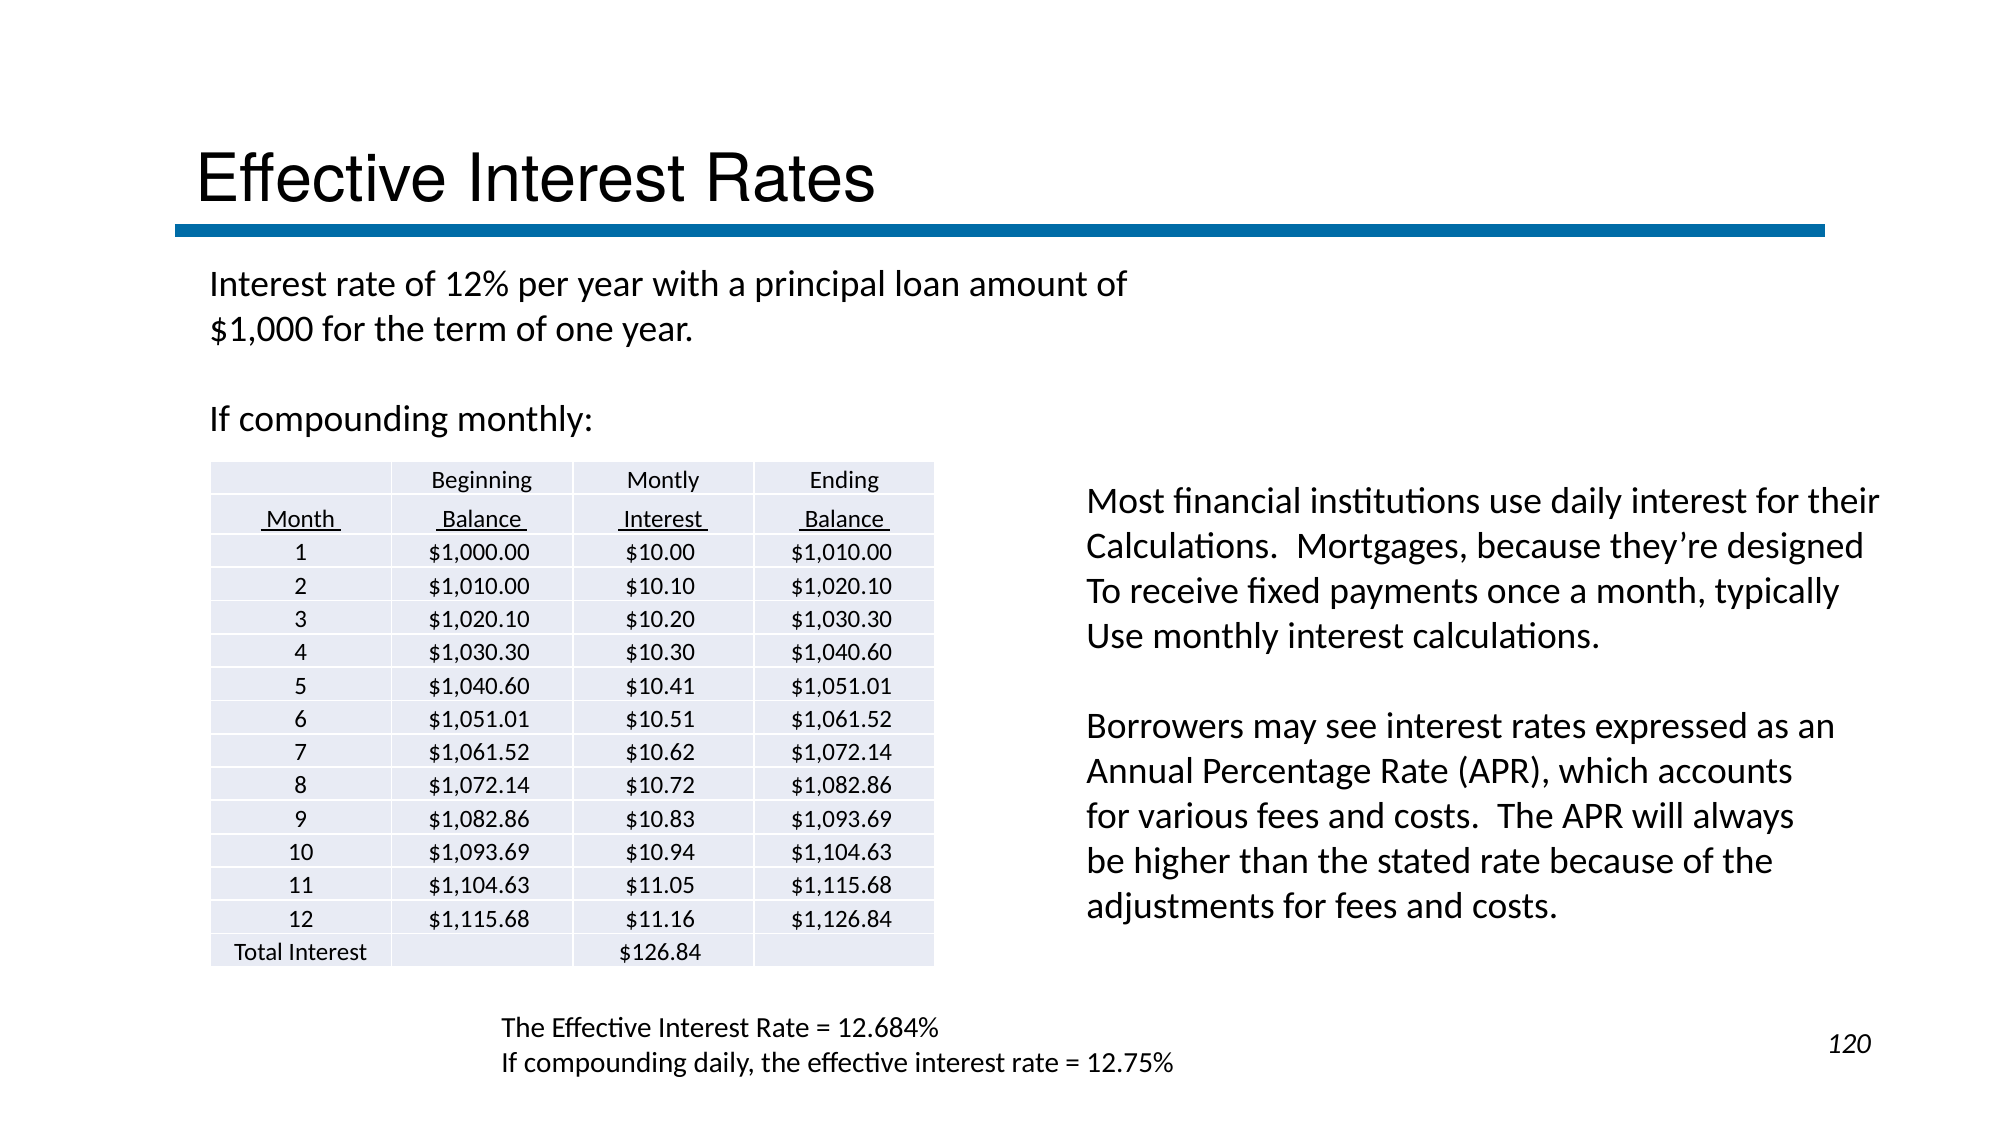

Effective Interest Rates
Interest rate of 12% per year with a principal loan amount of $1,000 for the term of one year.

If compounding monthly:
|  | Beginning | Montly | Ending |
| --- | --- | --- | --- |
| Month | Balance | Interest | Balance |
| 1 | $1,000.00 | $10.00 | $1,010.00 |
| 2 | $1,010.00 | $10.10 | $1,020.10 |
| 3 | $1,020.10 | $10.20 | $1,030.30 |
| 4 | $1,030.30 | $10.30 | $1,040.60 |
| 5 | $1,040.60 | $10.41 | $1,051.01 |
| 6 | $1,051.01 | $10.51 | $1,061.52 |
| 7 | $1,061.52 | $10.62 | $1,072.14 |
| 8 | $1,072.14 | $10.72 | $1,082.86 |
| 9 | $1,082.86 | $10.83 | $1,093.69 |
| 10 | $1,093.69 | $10.94 | $1,104.63 |
| 11 | $1,104.63 | $11.05 | $1,115.68 |
| 12 | $1,115.68 | $11.16 | $1,126.84 |
| Total Interest |  | $126.84 |  |
Most financial institutions use daily interest for their
Calculations.  Mortgages, because they’re designed
To receive fixed payments once a month, typically
Use monthly interest calculations.

Borrowers may see interest rates expressed as an
Annual Percentage Rate (APR), which accounts
for various fees and costs.  The APR will always
be higher than the stated rate because of the
adjustments for fees and costs.
The Effective Interest Rate = 12.684%
If compounding daily, the effective interest rate = 12.75%